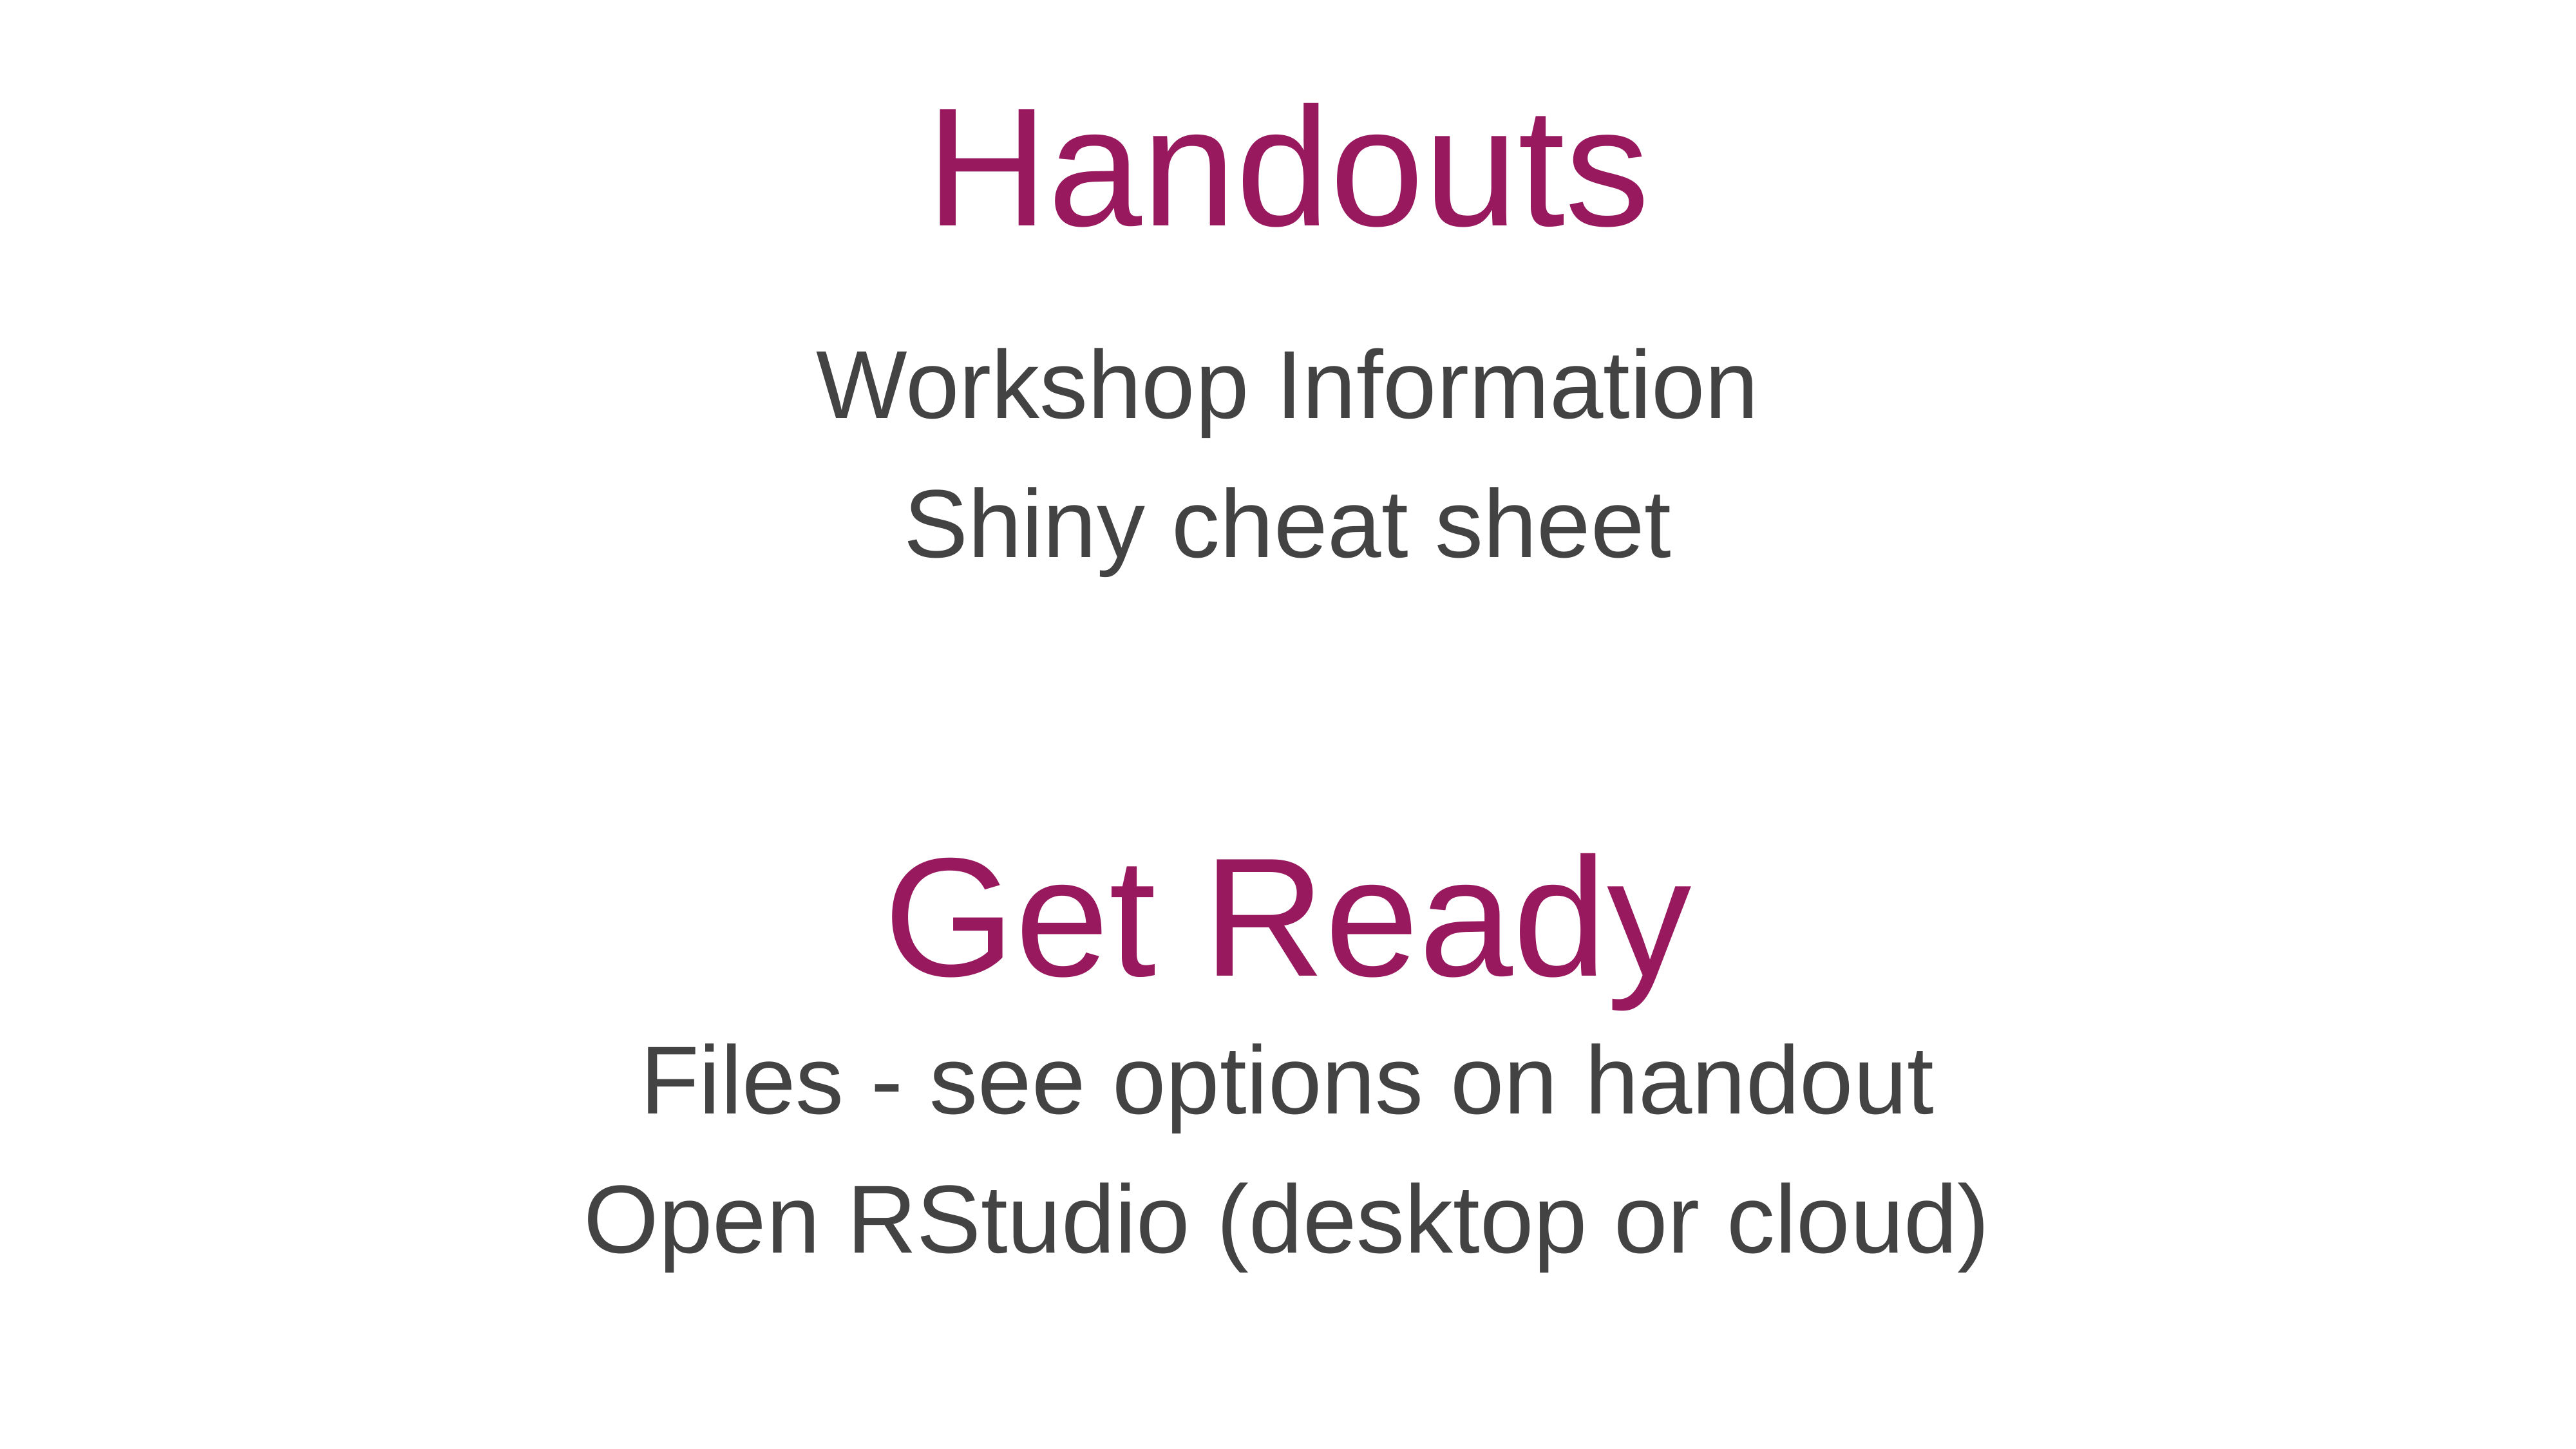

# Handouts
Workshop Information
Shiny cheat sheet

Files - see options on handout
Open RStudio (desktop or cloud)
Get Ready